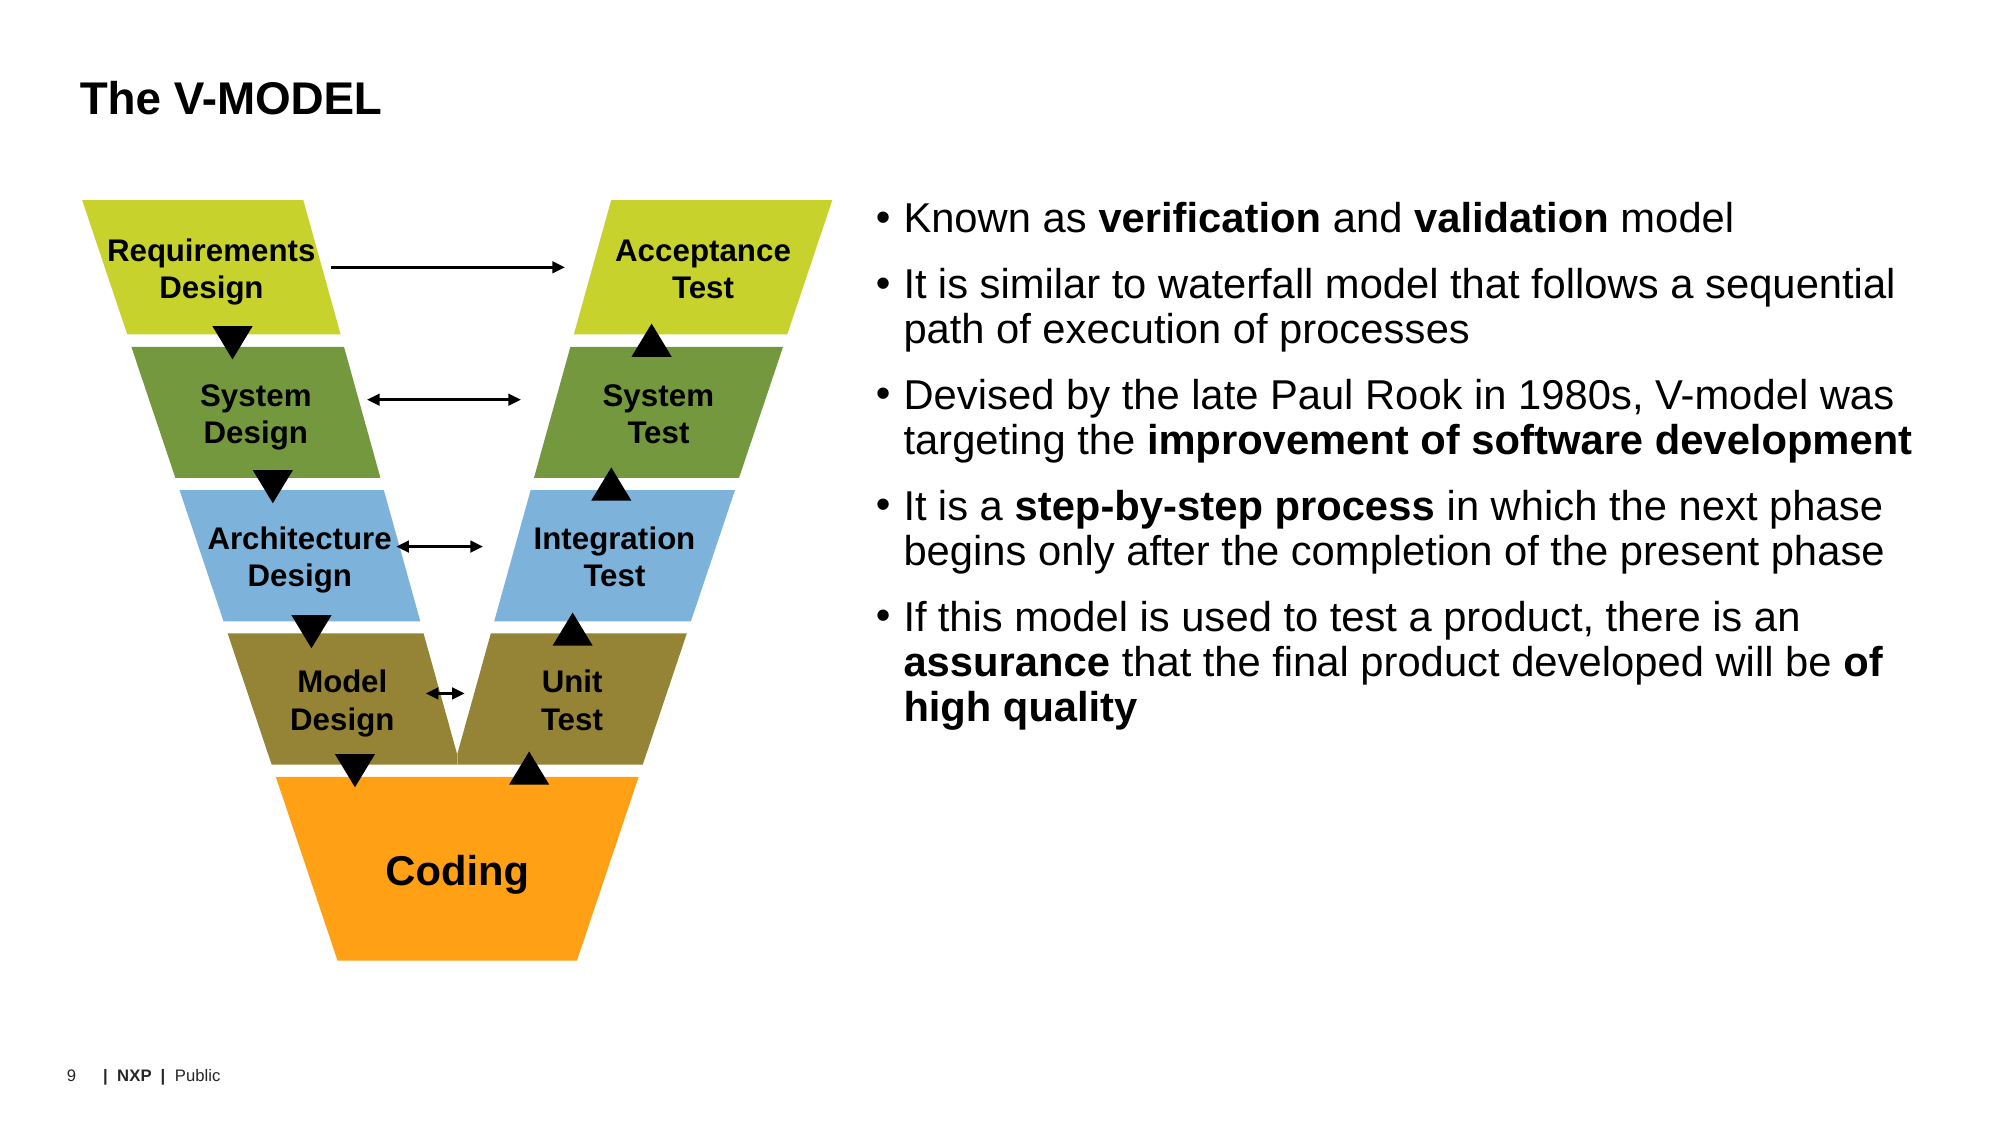

# The V-MODEL
Known as verification and validation model
It is similar to waterfall model that follows a sequential path of execution of processes
Devised by the late Paul Rook in 1980s, V-model was targeting the improvement of software development
It is a step-by-step process in which the next phase begins only after the completion of the present phase
If this model is used to test a product, there is an assurance that the final product developed will be of high quality
Requirements
Design
Acceptance
Test
System
Design
System
Test
Architecture
Design
Integration
Test
Model
Design
Unit
Test
Coding